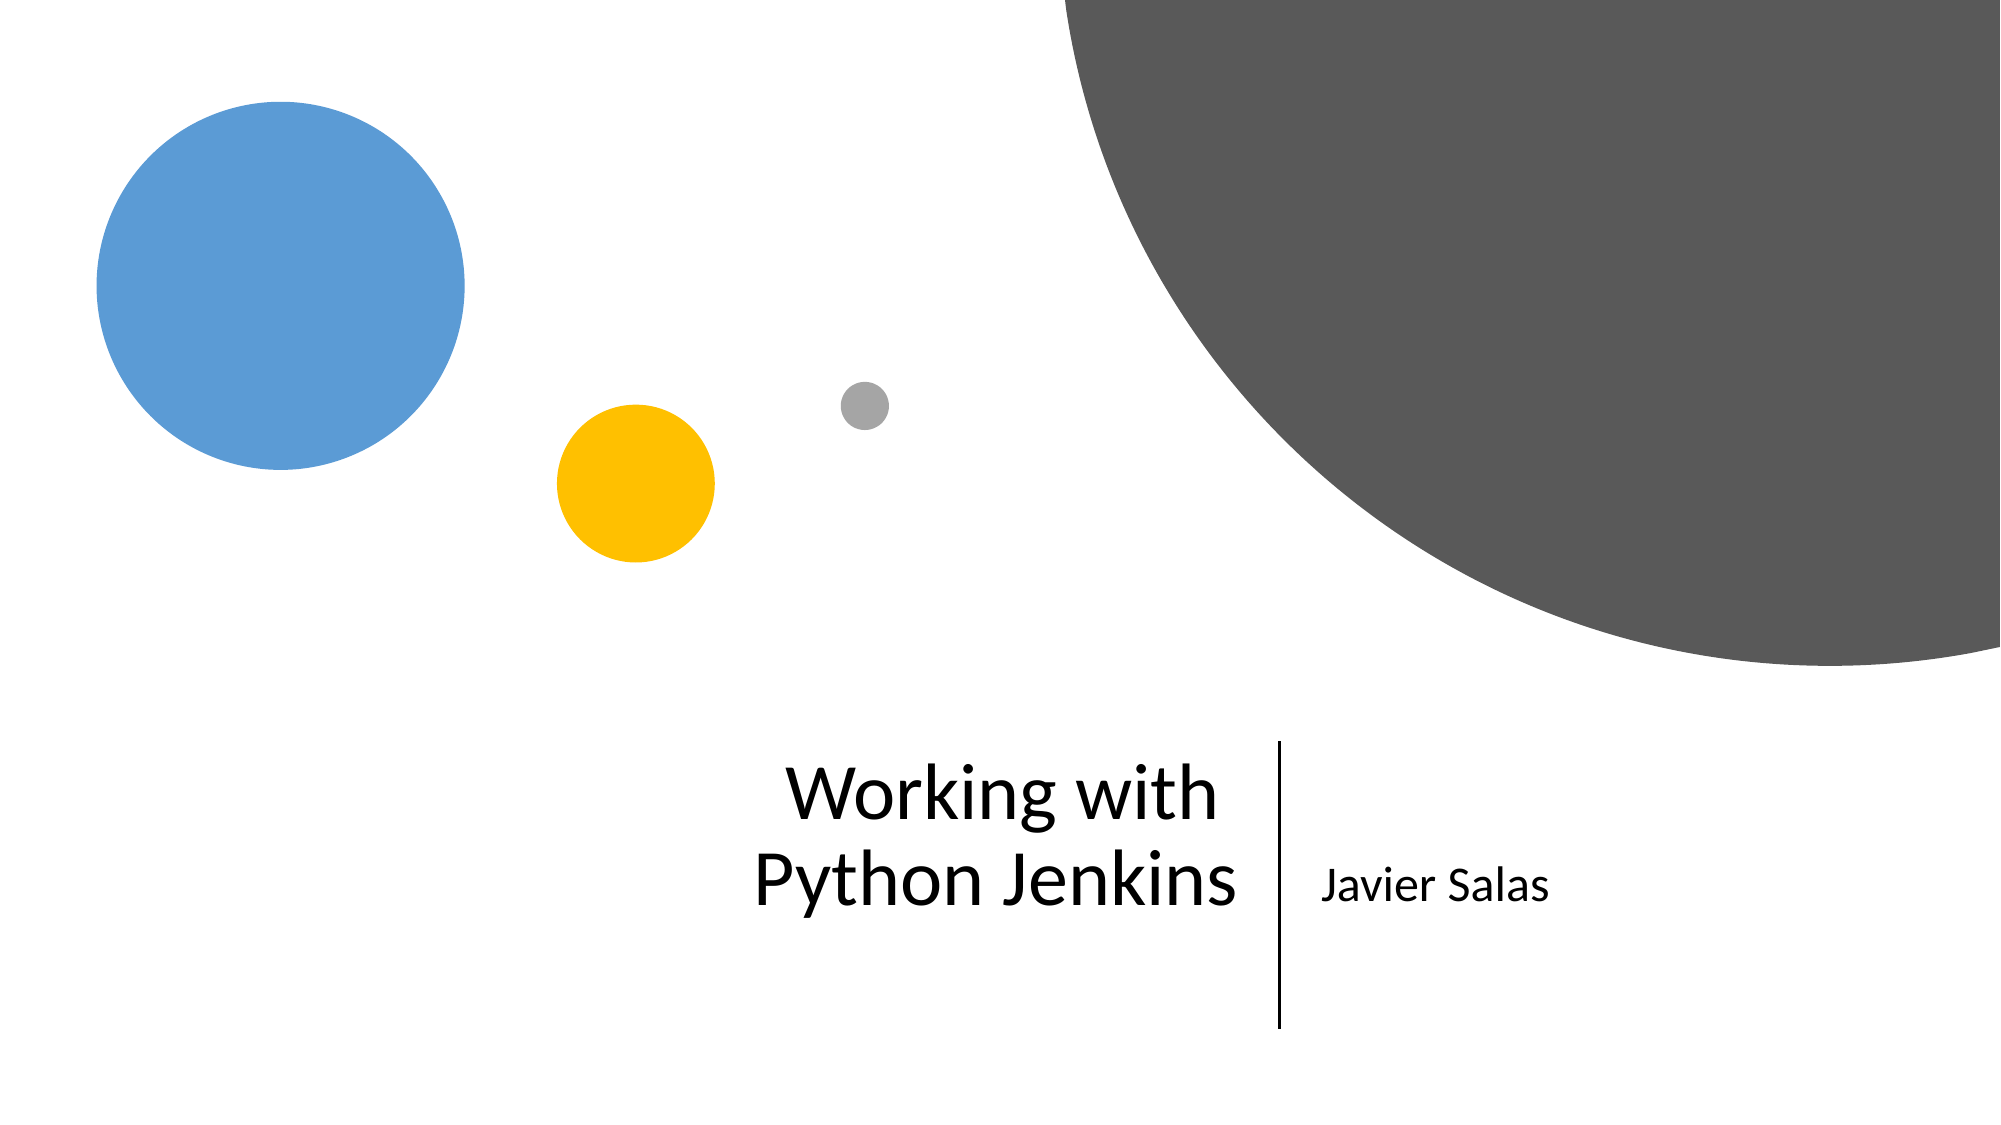

# Working with Python Jenkins
Javier Salas